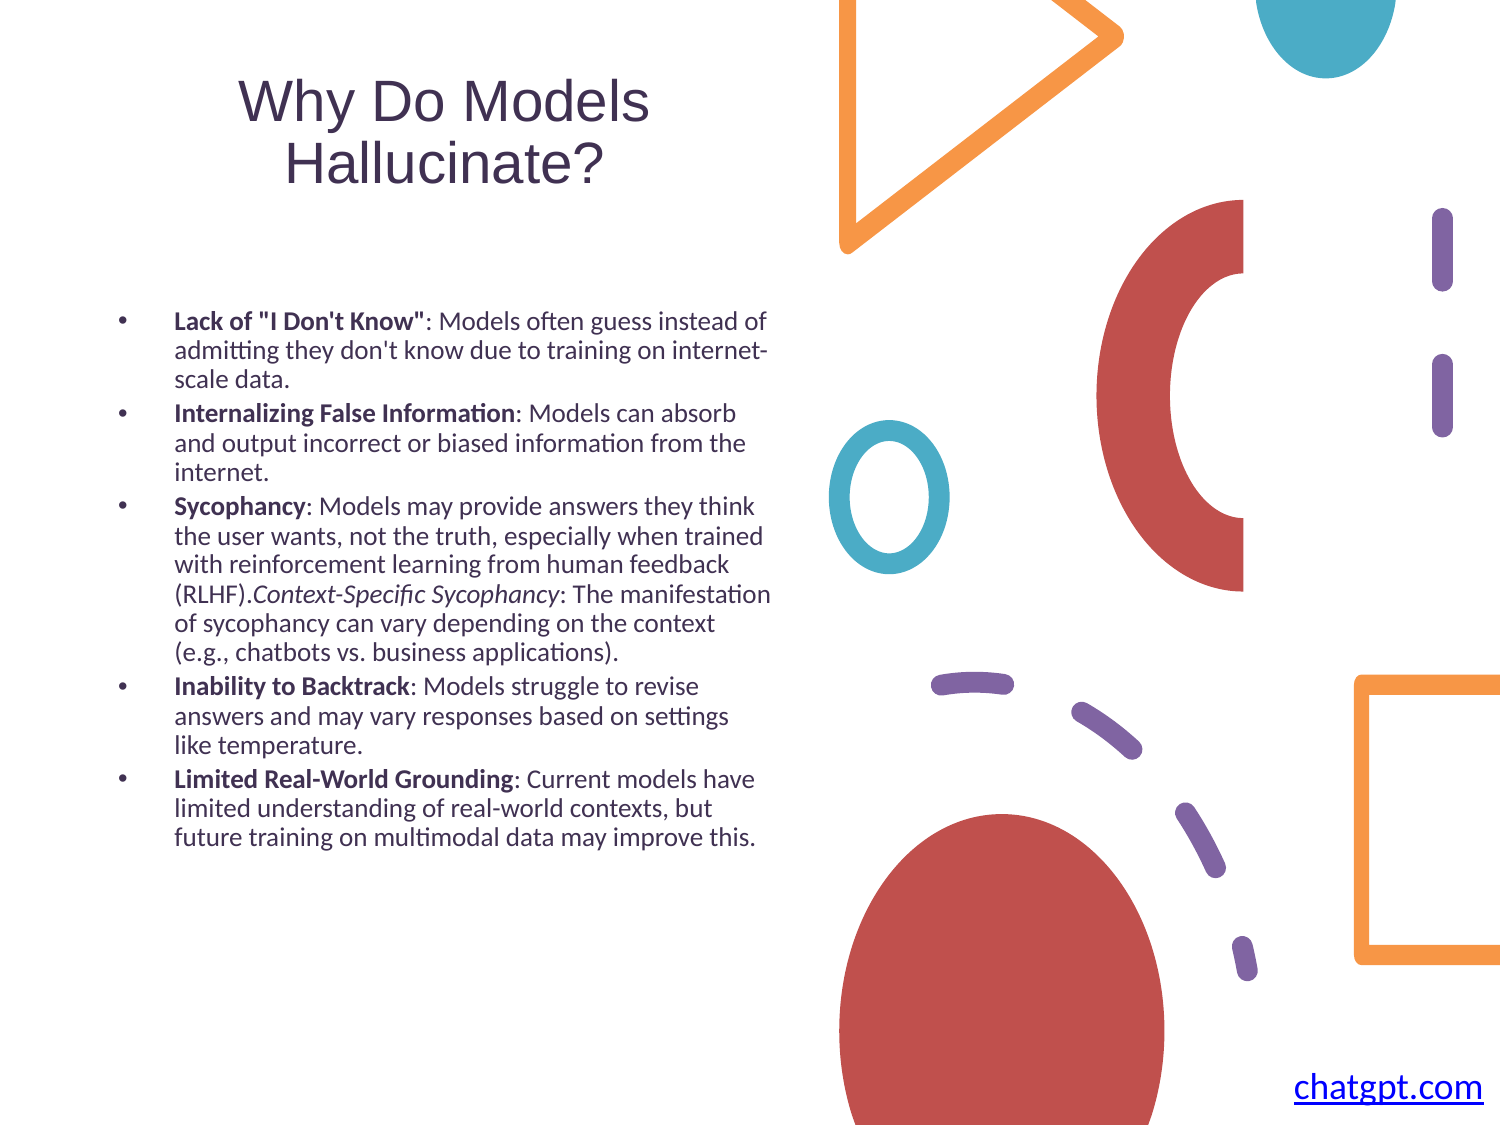

# Why Do Models Hallucinate?

Lack of "I Don't Know": Models often guess instead of admitting they don't know due to training on internet-scale data.
Internalizing False Information: Models can absorb and output incorrect or biased information from the internet.
Sycophancy: Models may provide answers they think the user wants, not the truth, especially when trained with reinforcement learning from human feedback (RLHF).Context-Specific Sycophancy: The manifestation of sycophancy can vary depending on the context (e.g., chatbots vs. business applications).
Inability to Backtrack: Models struggle to revise answers and may vary responses based on settings like temperature.
Limited Real-World Grounding: Current models have limited understanding of real-world contexts, but future training on multimodal data may improve this.

chatgpt.com